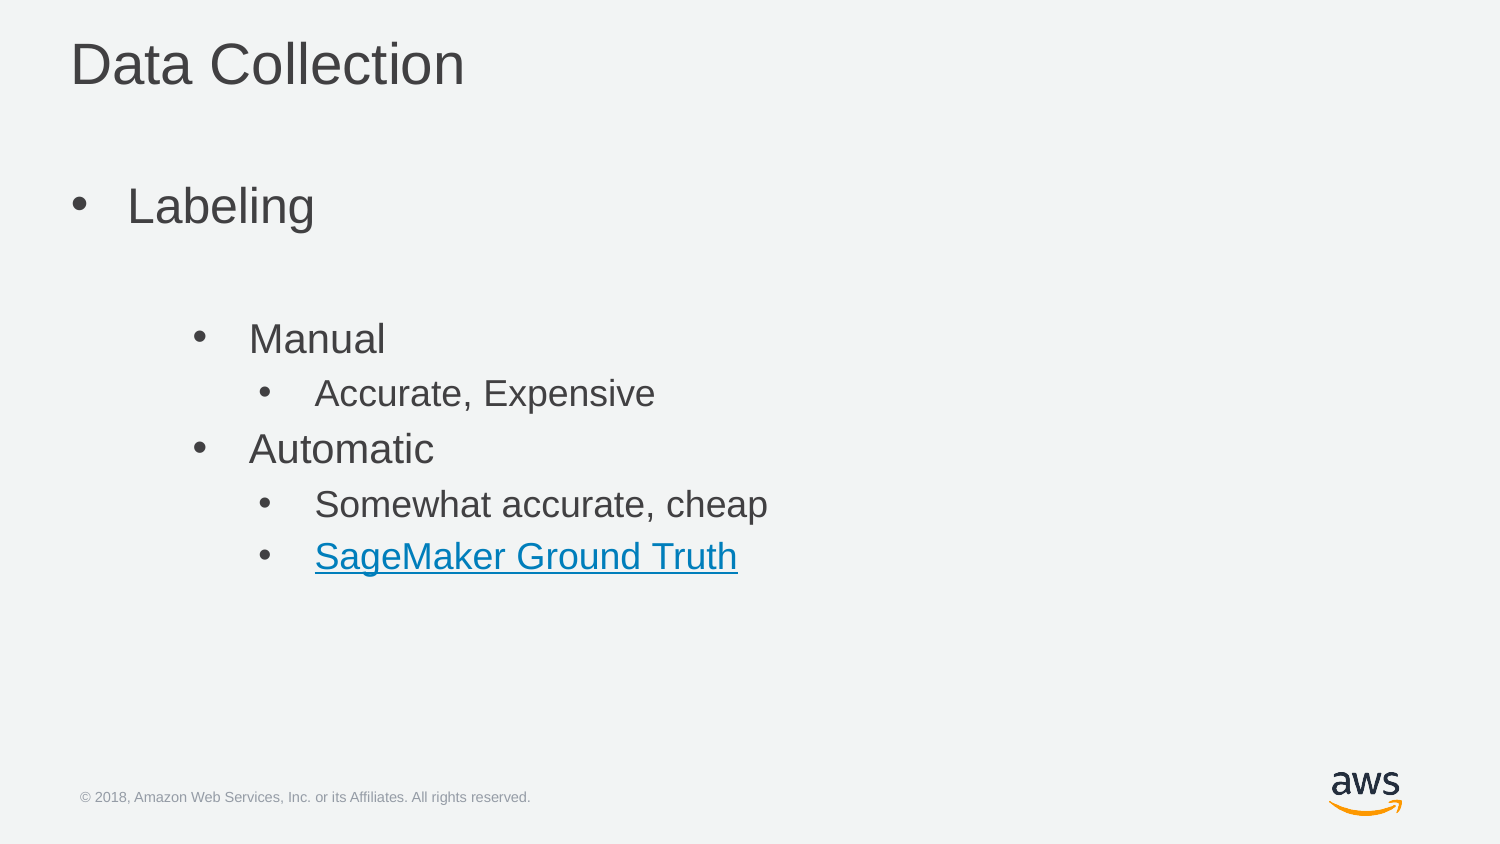

# Data Collection
Labeling

Manual
Accurate, Expensive
Automatic
Somewhat accurate, cheap
SageMaker Ground Truth